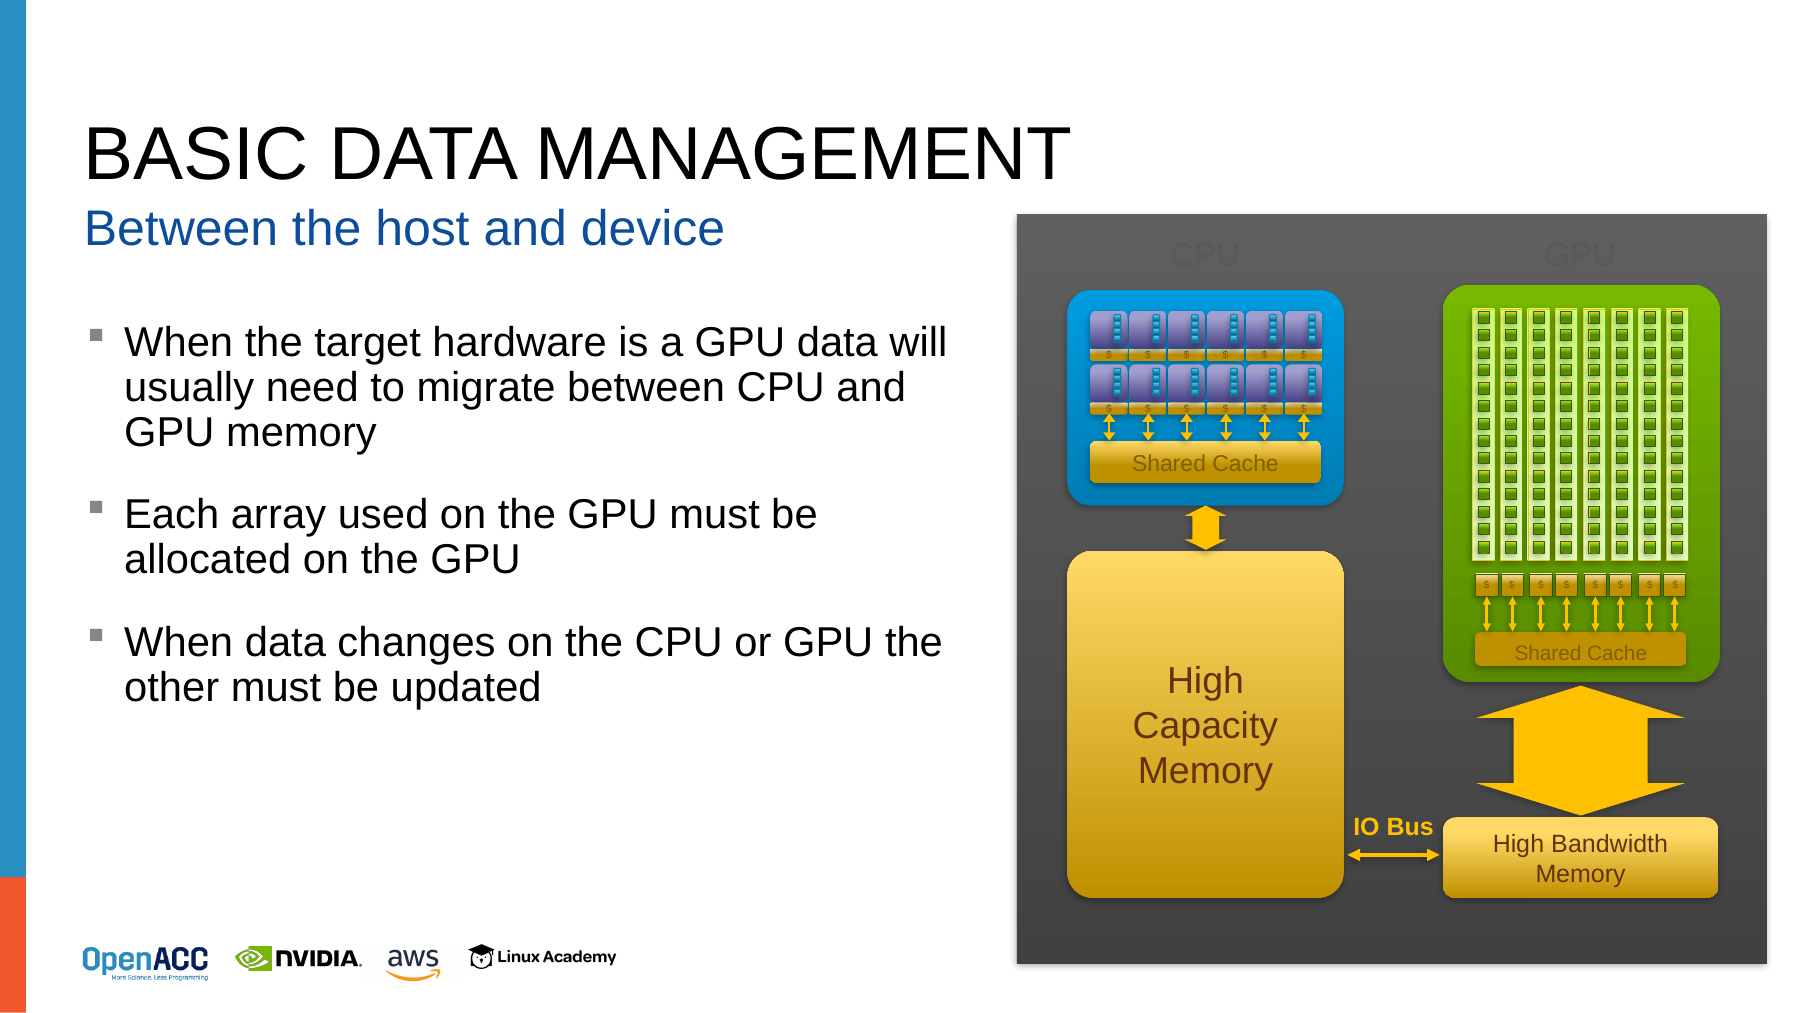

# Basic data management
Between the host and device

CPU
GPU

$

$

$

$

$

$

When the target hardware is a GPU data will usually need to migrate between CPU and GPU memory
Each array used on the GPU must be allocated on the GPU
When data changes on the CPU or GPU the other must be updated

$

$

$

$

$

$

Shared Cache

$
$
$
$
$
$
$
$

Shared Cache

High Capacity Memory

IO Bus

High Bandwidth Memory